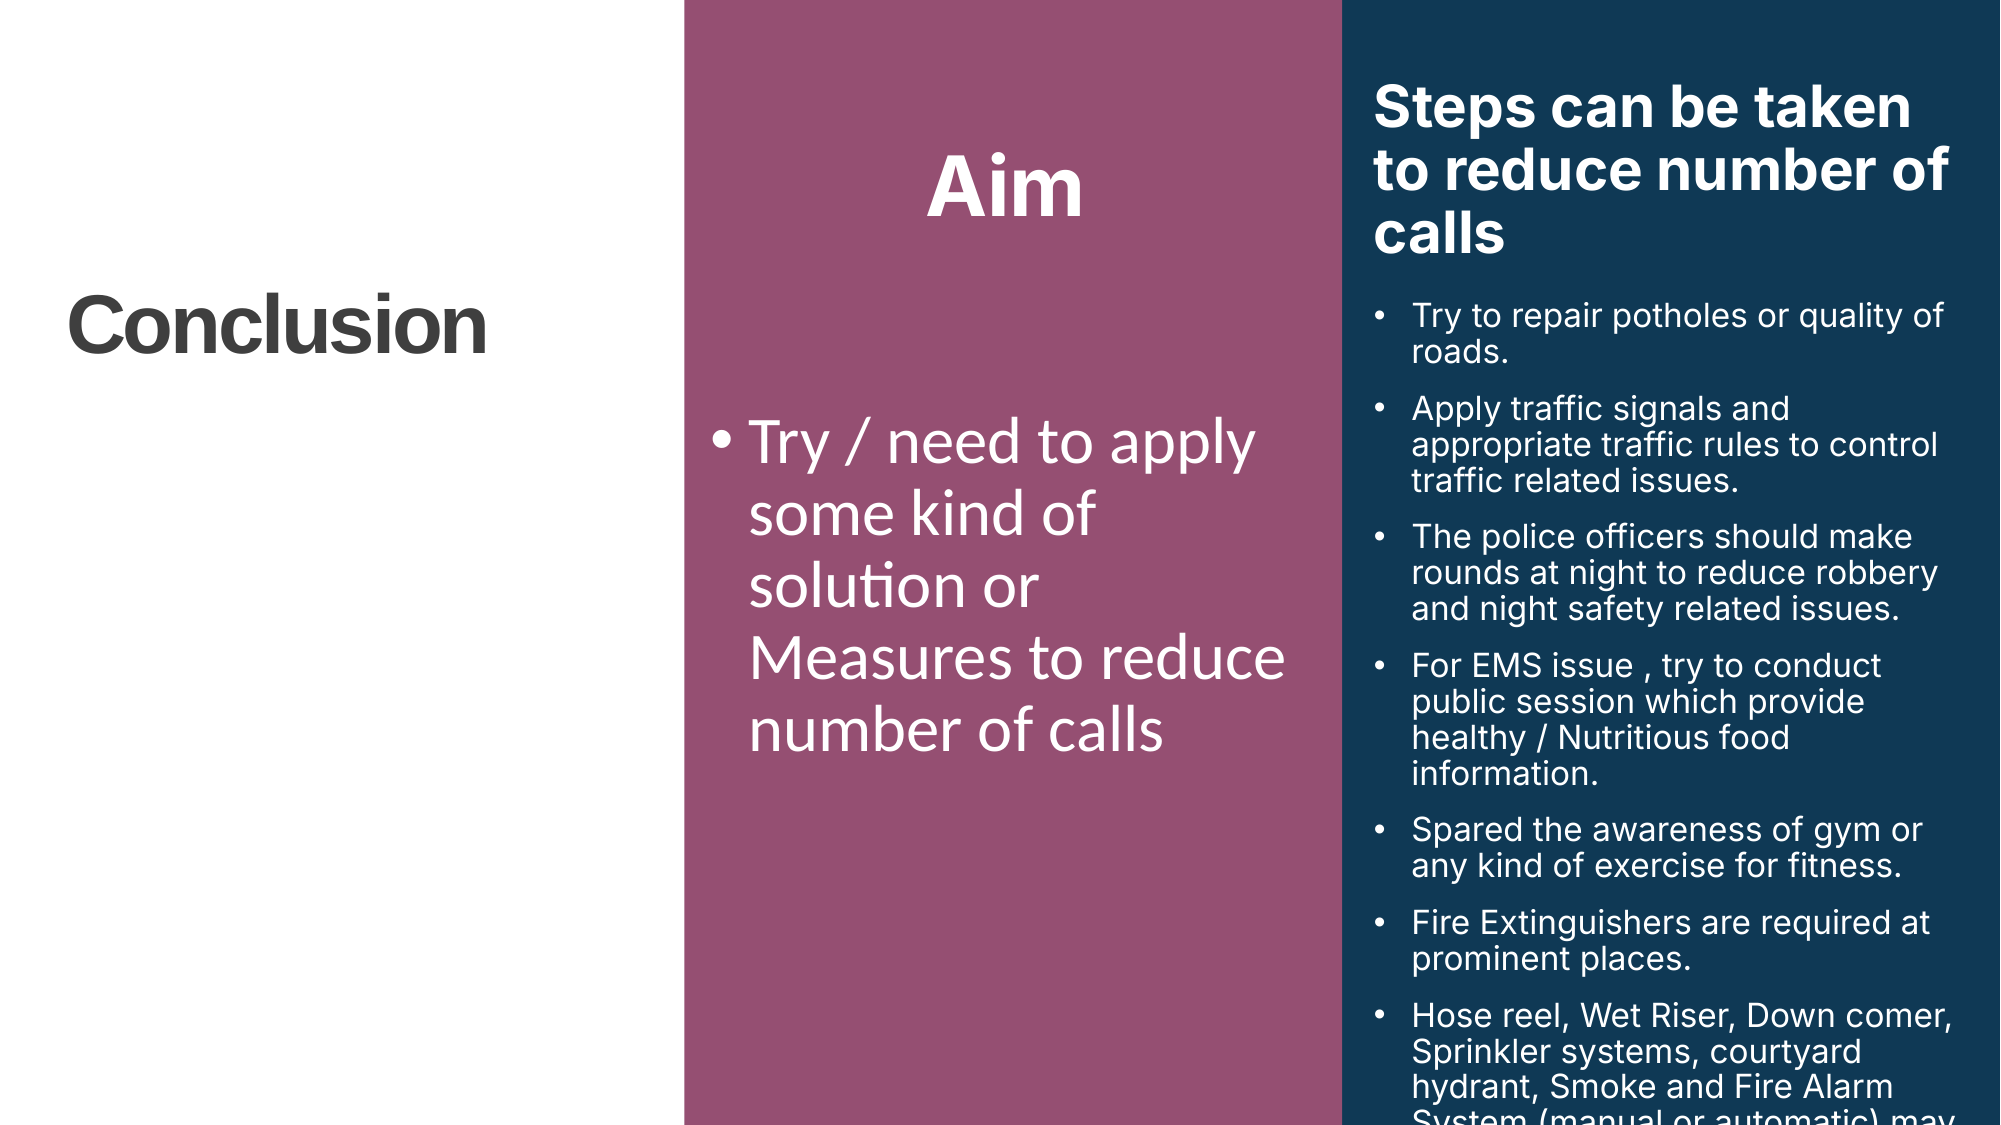

Steps can be taken to reduce number of calls
Aim
# Conclusion
Try to repair potholes or quality of roads.
Apply traffic signals and appropriate traffic rules to control traffic related issues.
The police officers should make rounds at night to reduce robbery and night safety related issues.
For EMS issue , try to conduct public session which provide healthy / Nutritious food information.
Spared the awareness of gym or any kind of exercise for fitness.
Fire Extinguishers are required at prominent places.
Hose reel, Wet Riser, Down comer, Sprinkler systems, courtyard hydrant, Smoke and Fire Alarm System (manual or automatic) may be required.
Try / need to apply some kind of solution or Measures to reduce number of calls